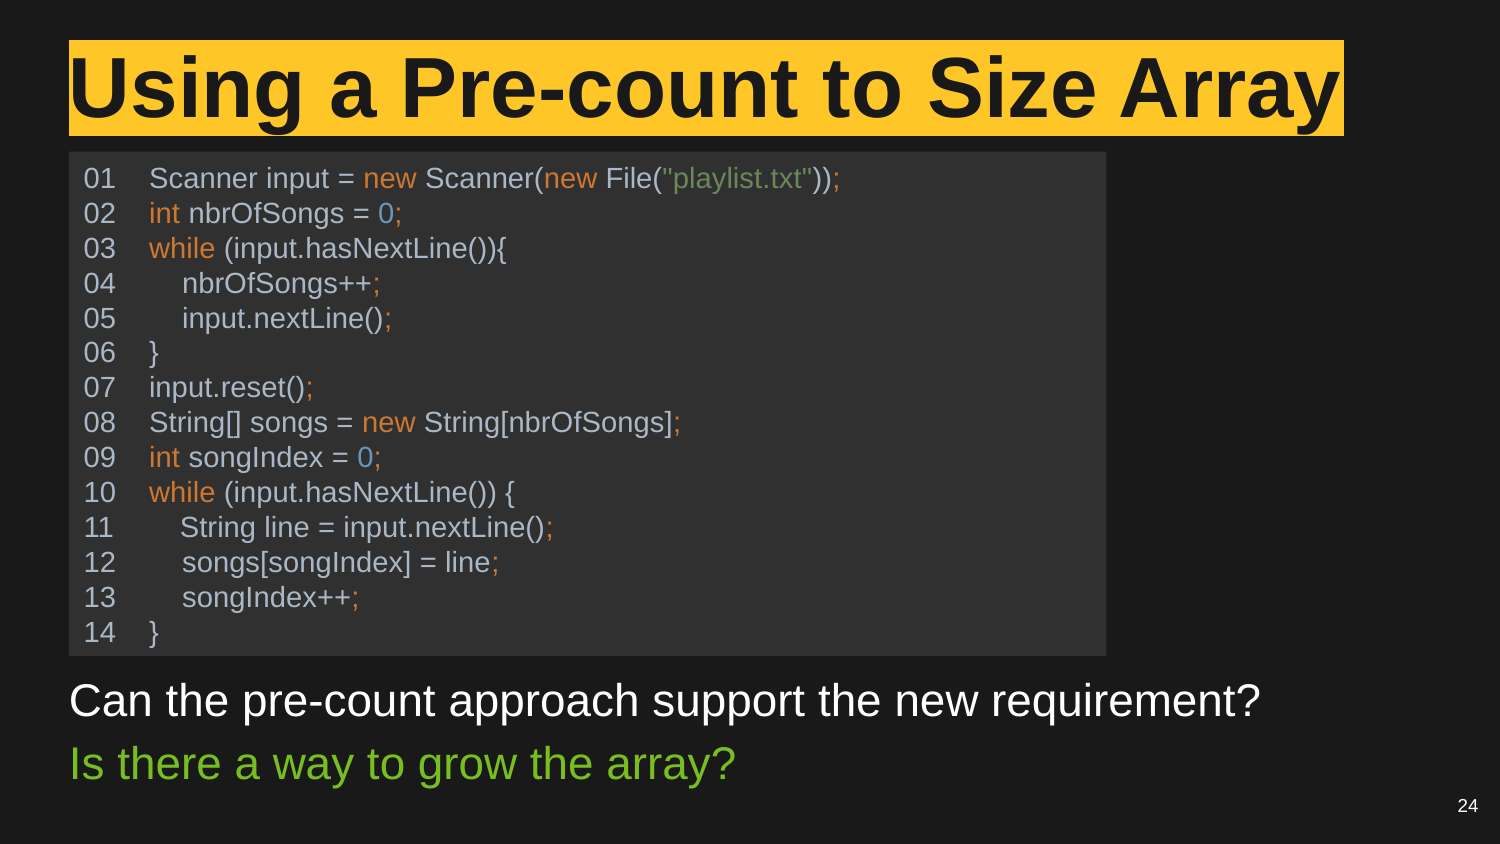

# Using a Pre-count to Size Array
01    Scanner input = new Scanner(new File("playlist.txt"));
02    int nbrOfSongs = 0;
03    while (input.hasNextLine()){
04        nbrOfSongs++;
05        input.nextLine();
06    }
07    input.reset();
08    String[] songs = new String[nbrOfSongs];
09    int songIndex = 0;
10    while (input.hasNextLine()) {
11        String line = input.nextLine();
12        songs[songIndex] = line;
13        songIndex++;
14    }
Can the pre-count approach support the new requirement?
Is there a way to grow the array?
24